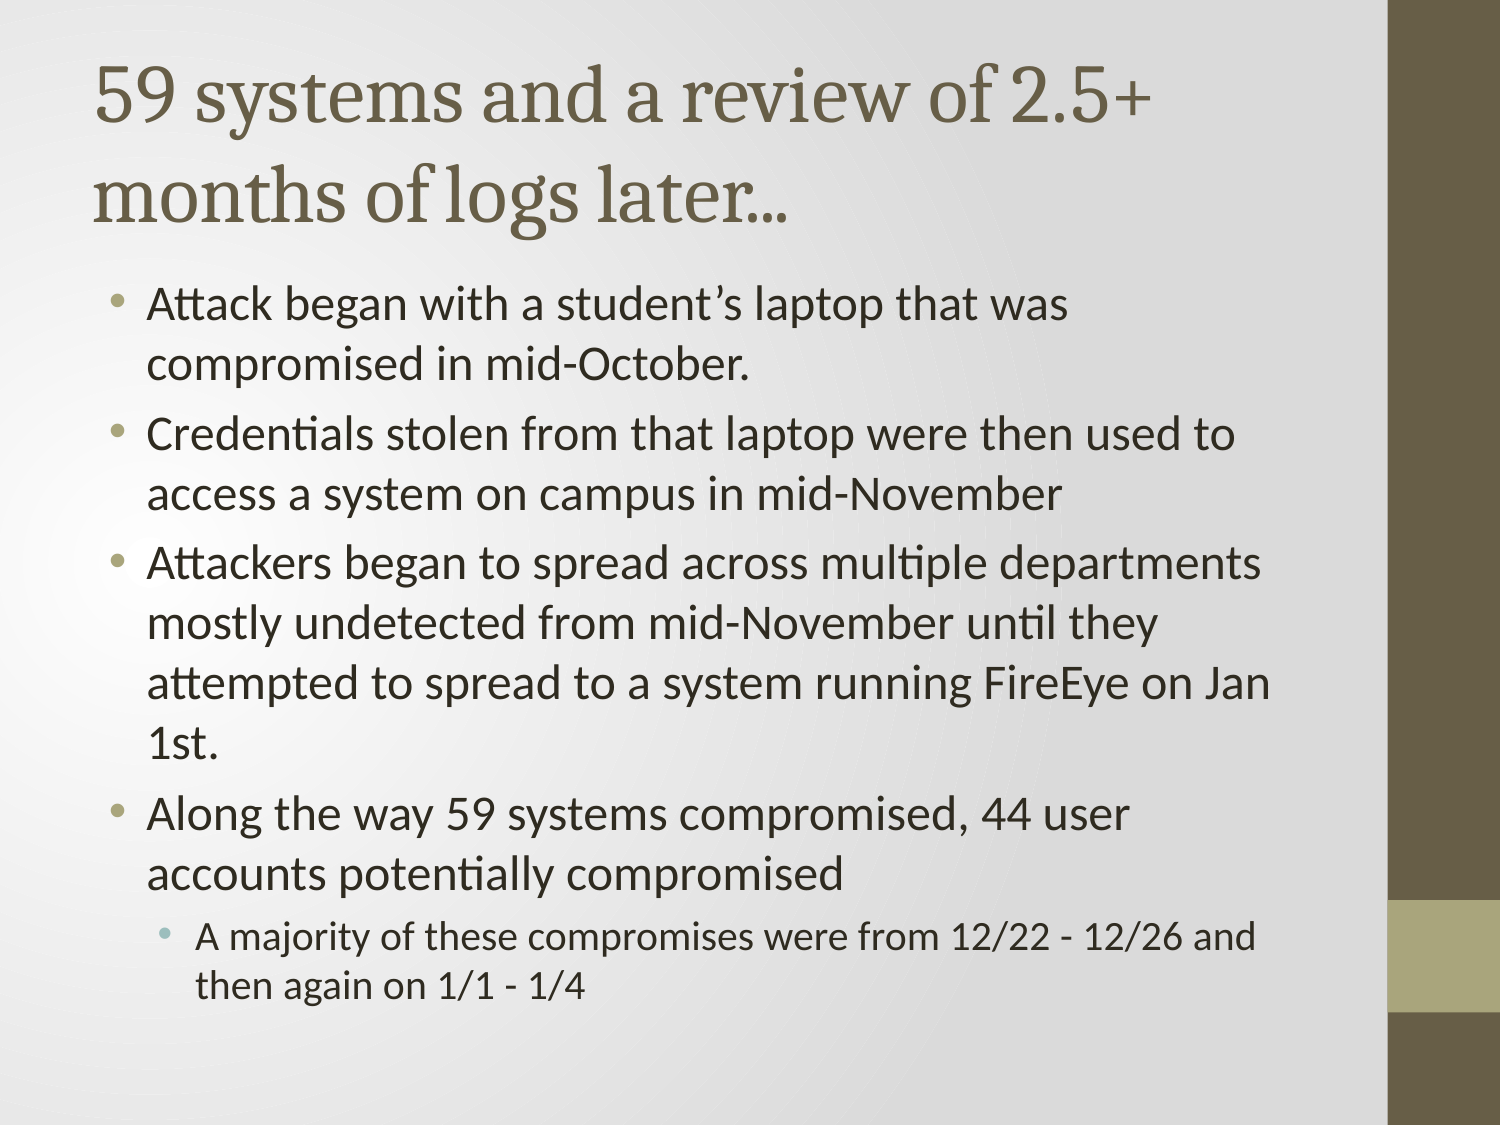

# 59 systems and a review of 2.5+ months of logs later...
Attack began with a student’s laptop that was compromised in mid-October.
Credentials stolen from that laptop were then used to access a system on campus in mid-November
Attackers began to spread across multiple departments mostly undetected from mid-November until they attempted to spread to a system running FireEye on Jan 1st.
Along the way 59 systems compromised, 44 user accounts potentially compromised
A majority of these compromises were from 12/22 - 12/26 and then again on 1/1 - 1/4